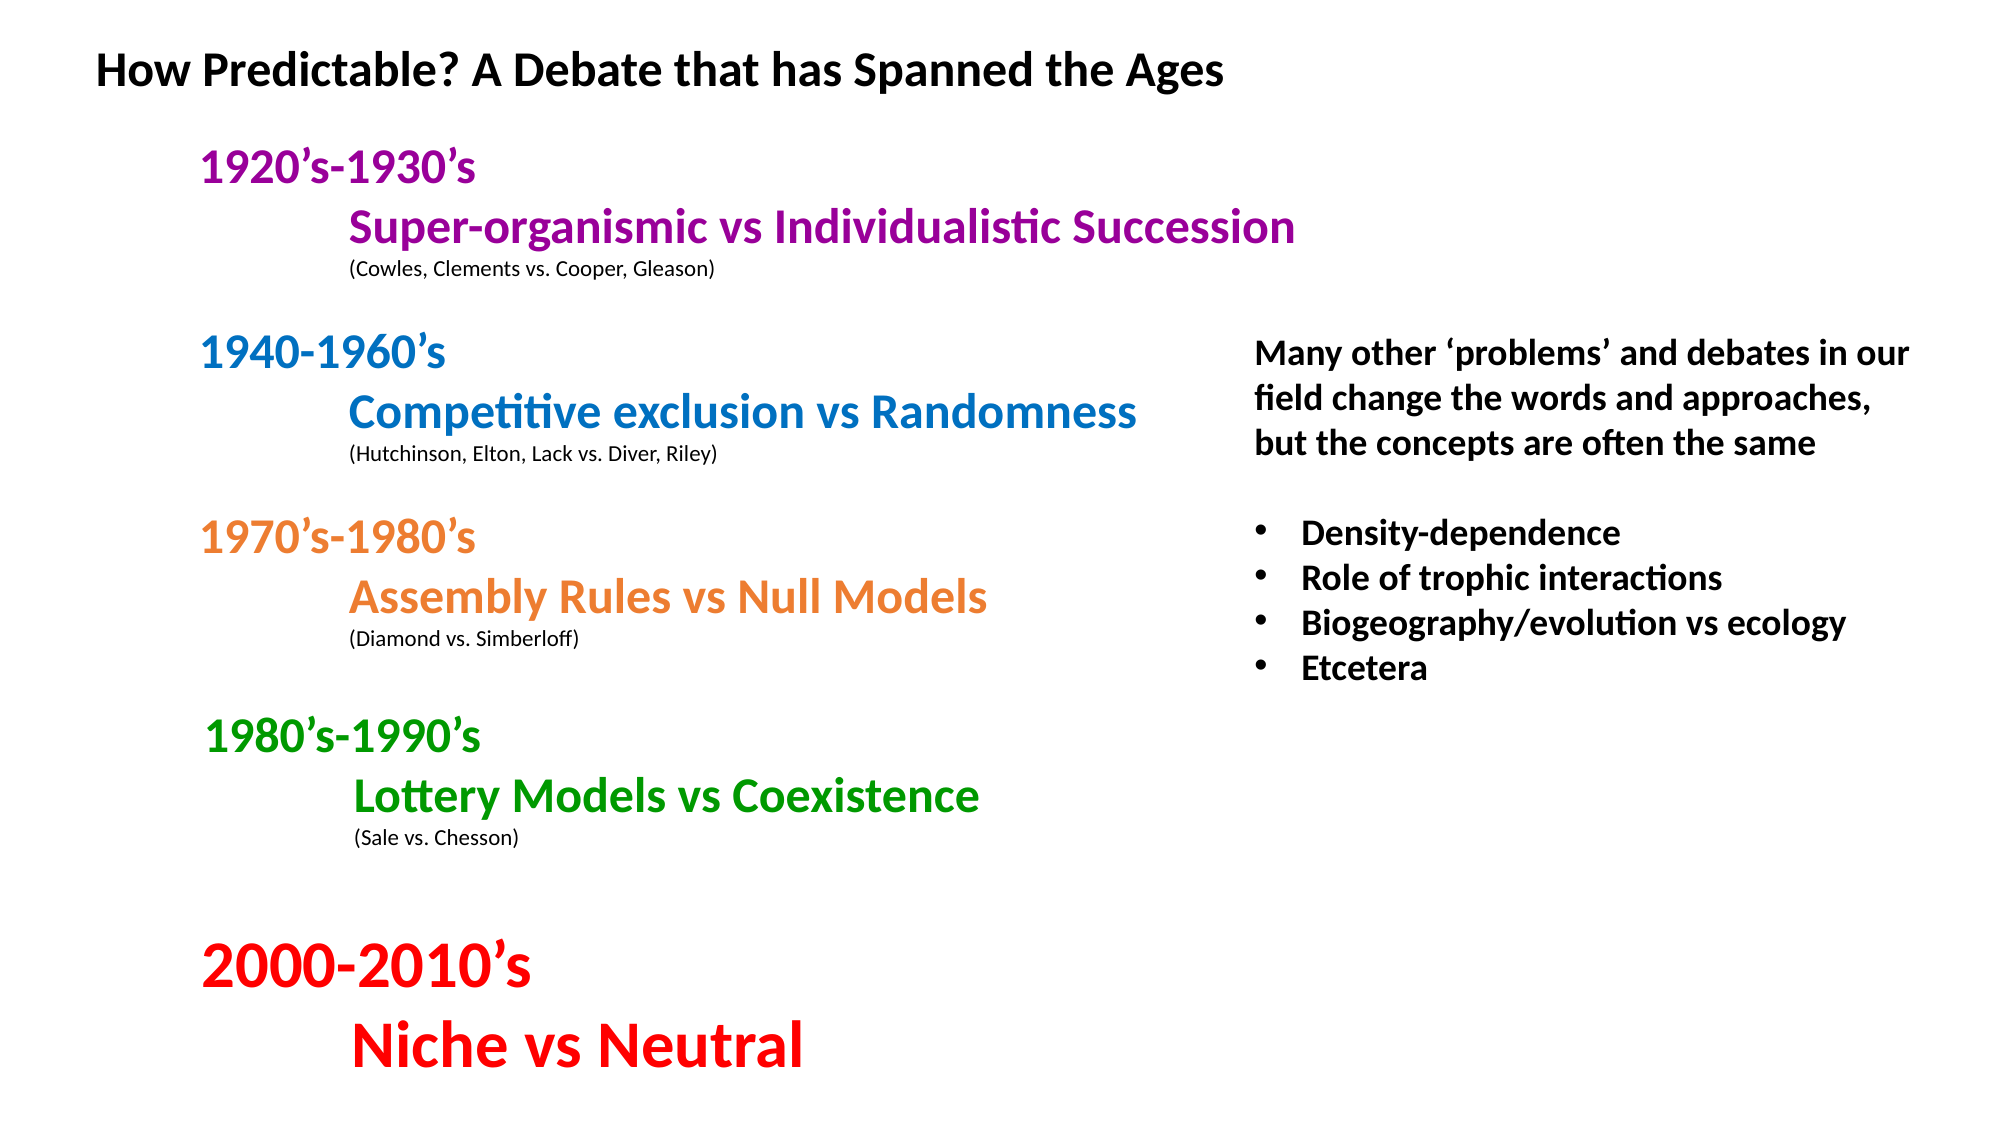

How Predictable? A Debate that has Spanned the Ages
1920’s-1930’s
	Super-organismic vs Individualistic Succession
	(Cowles, Clements vs. Cooper, Gleason)
1940-1960’s
	Competitive exclusion vs Randomness
	(Hutchinson, Elton, Lack vs. Diver, Riley)
Many other ‘problems’ and debates in our field change the words and approaches, but the concepts are often the same

Density-dependence
Role of trophic interactions
Biogeography/evolution vs ecology
Etcetera
1970’s-1980’s
	Assembly Rules vs Null Models
	(Diamond vs. Simberloff)

1980’s-1990’s
	Lottery Models vs Coexistence
	(Sale vs. Chesson)

2000-2010’s
	Niche vs Neutral